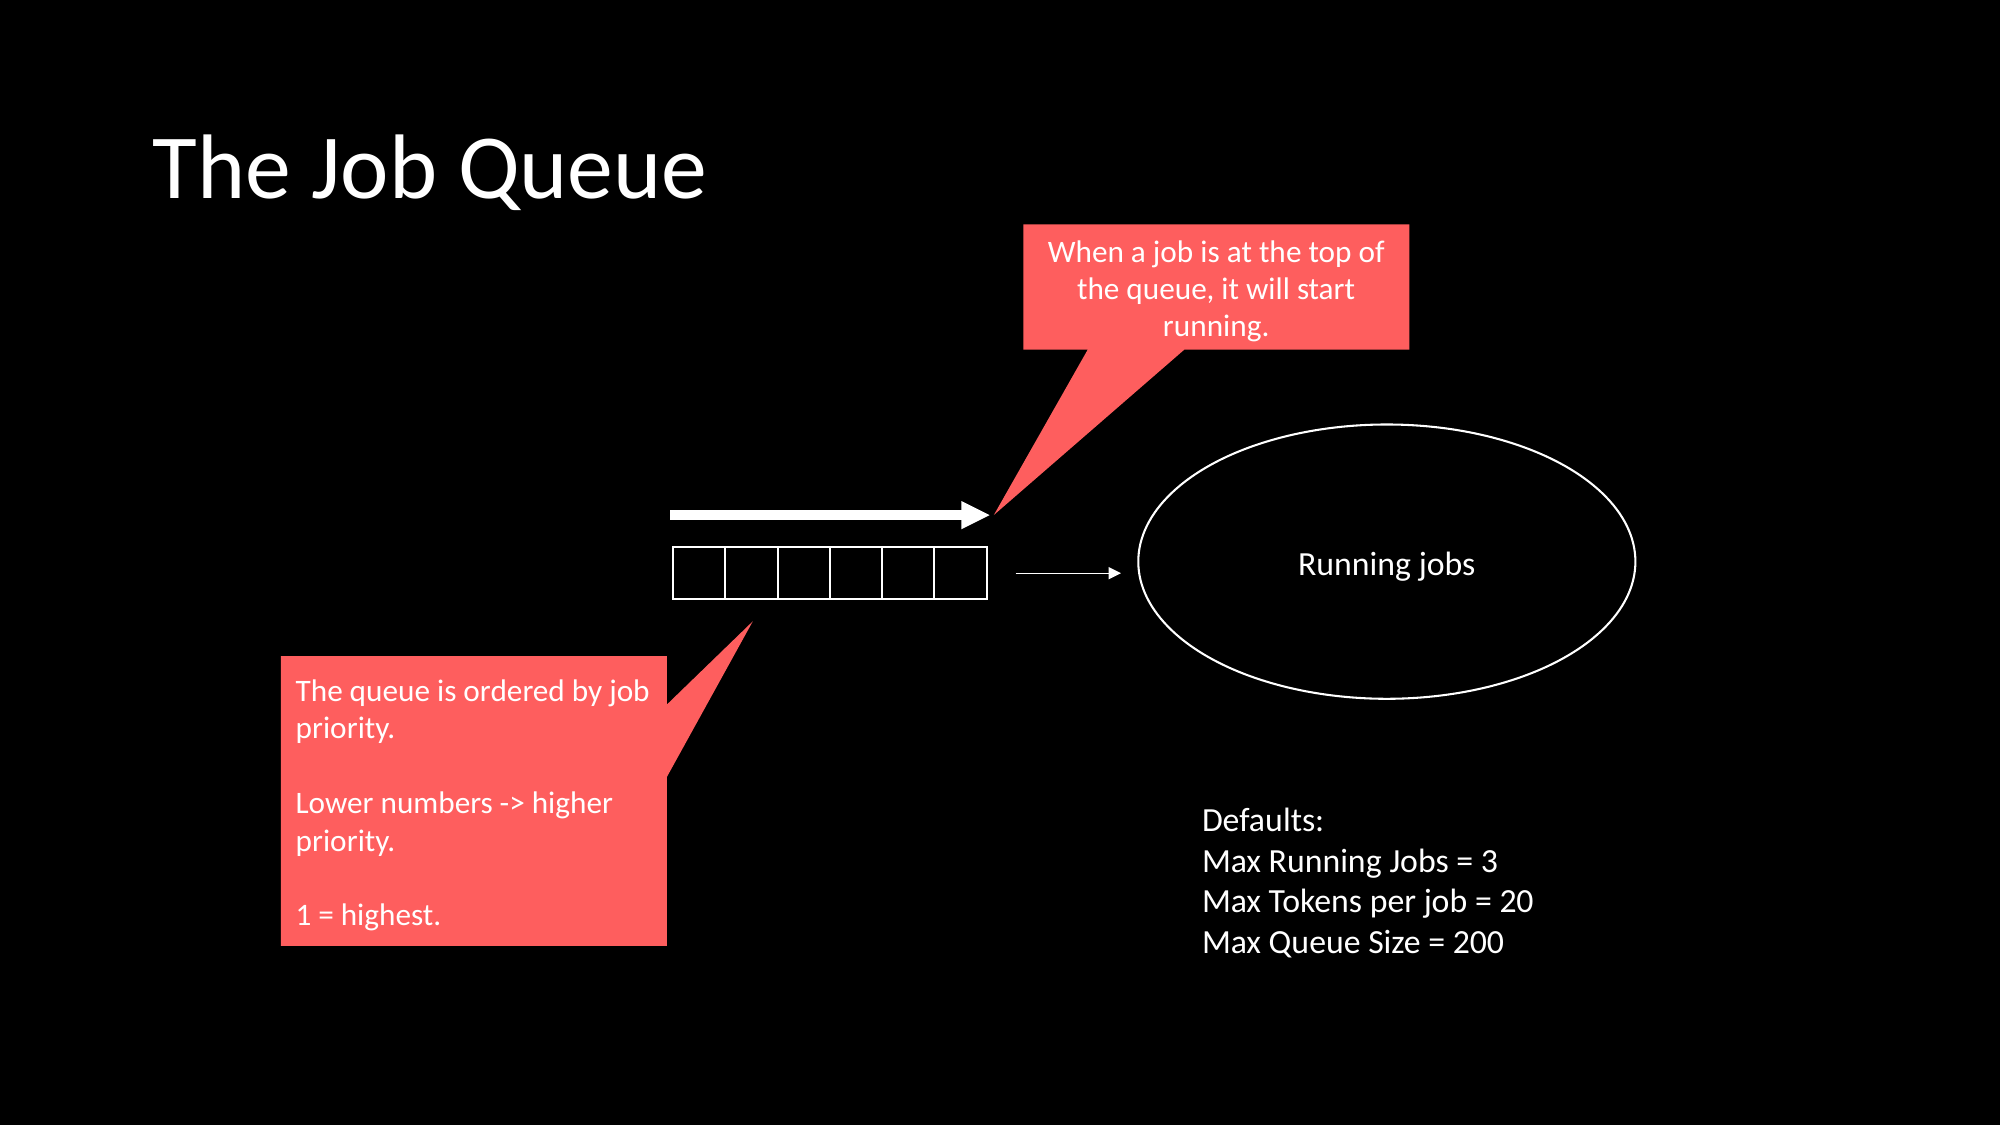

# The Job Queue
When a job is at the top of the queue, it will start running.
Running jobs

The queue is ordered by job priority.

Lower numbers -> higher priority.

1 = highest.
Defaults:
Max Running Jobs = 3
Max Tokens per job = 20
Max Queue Size = 200